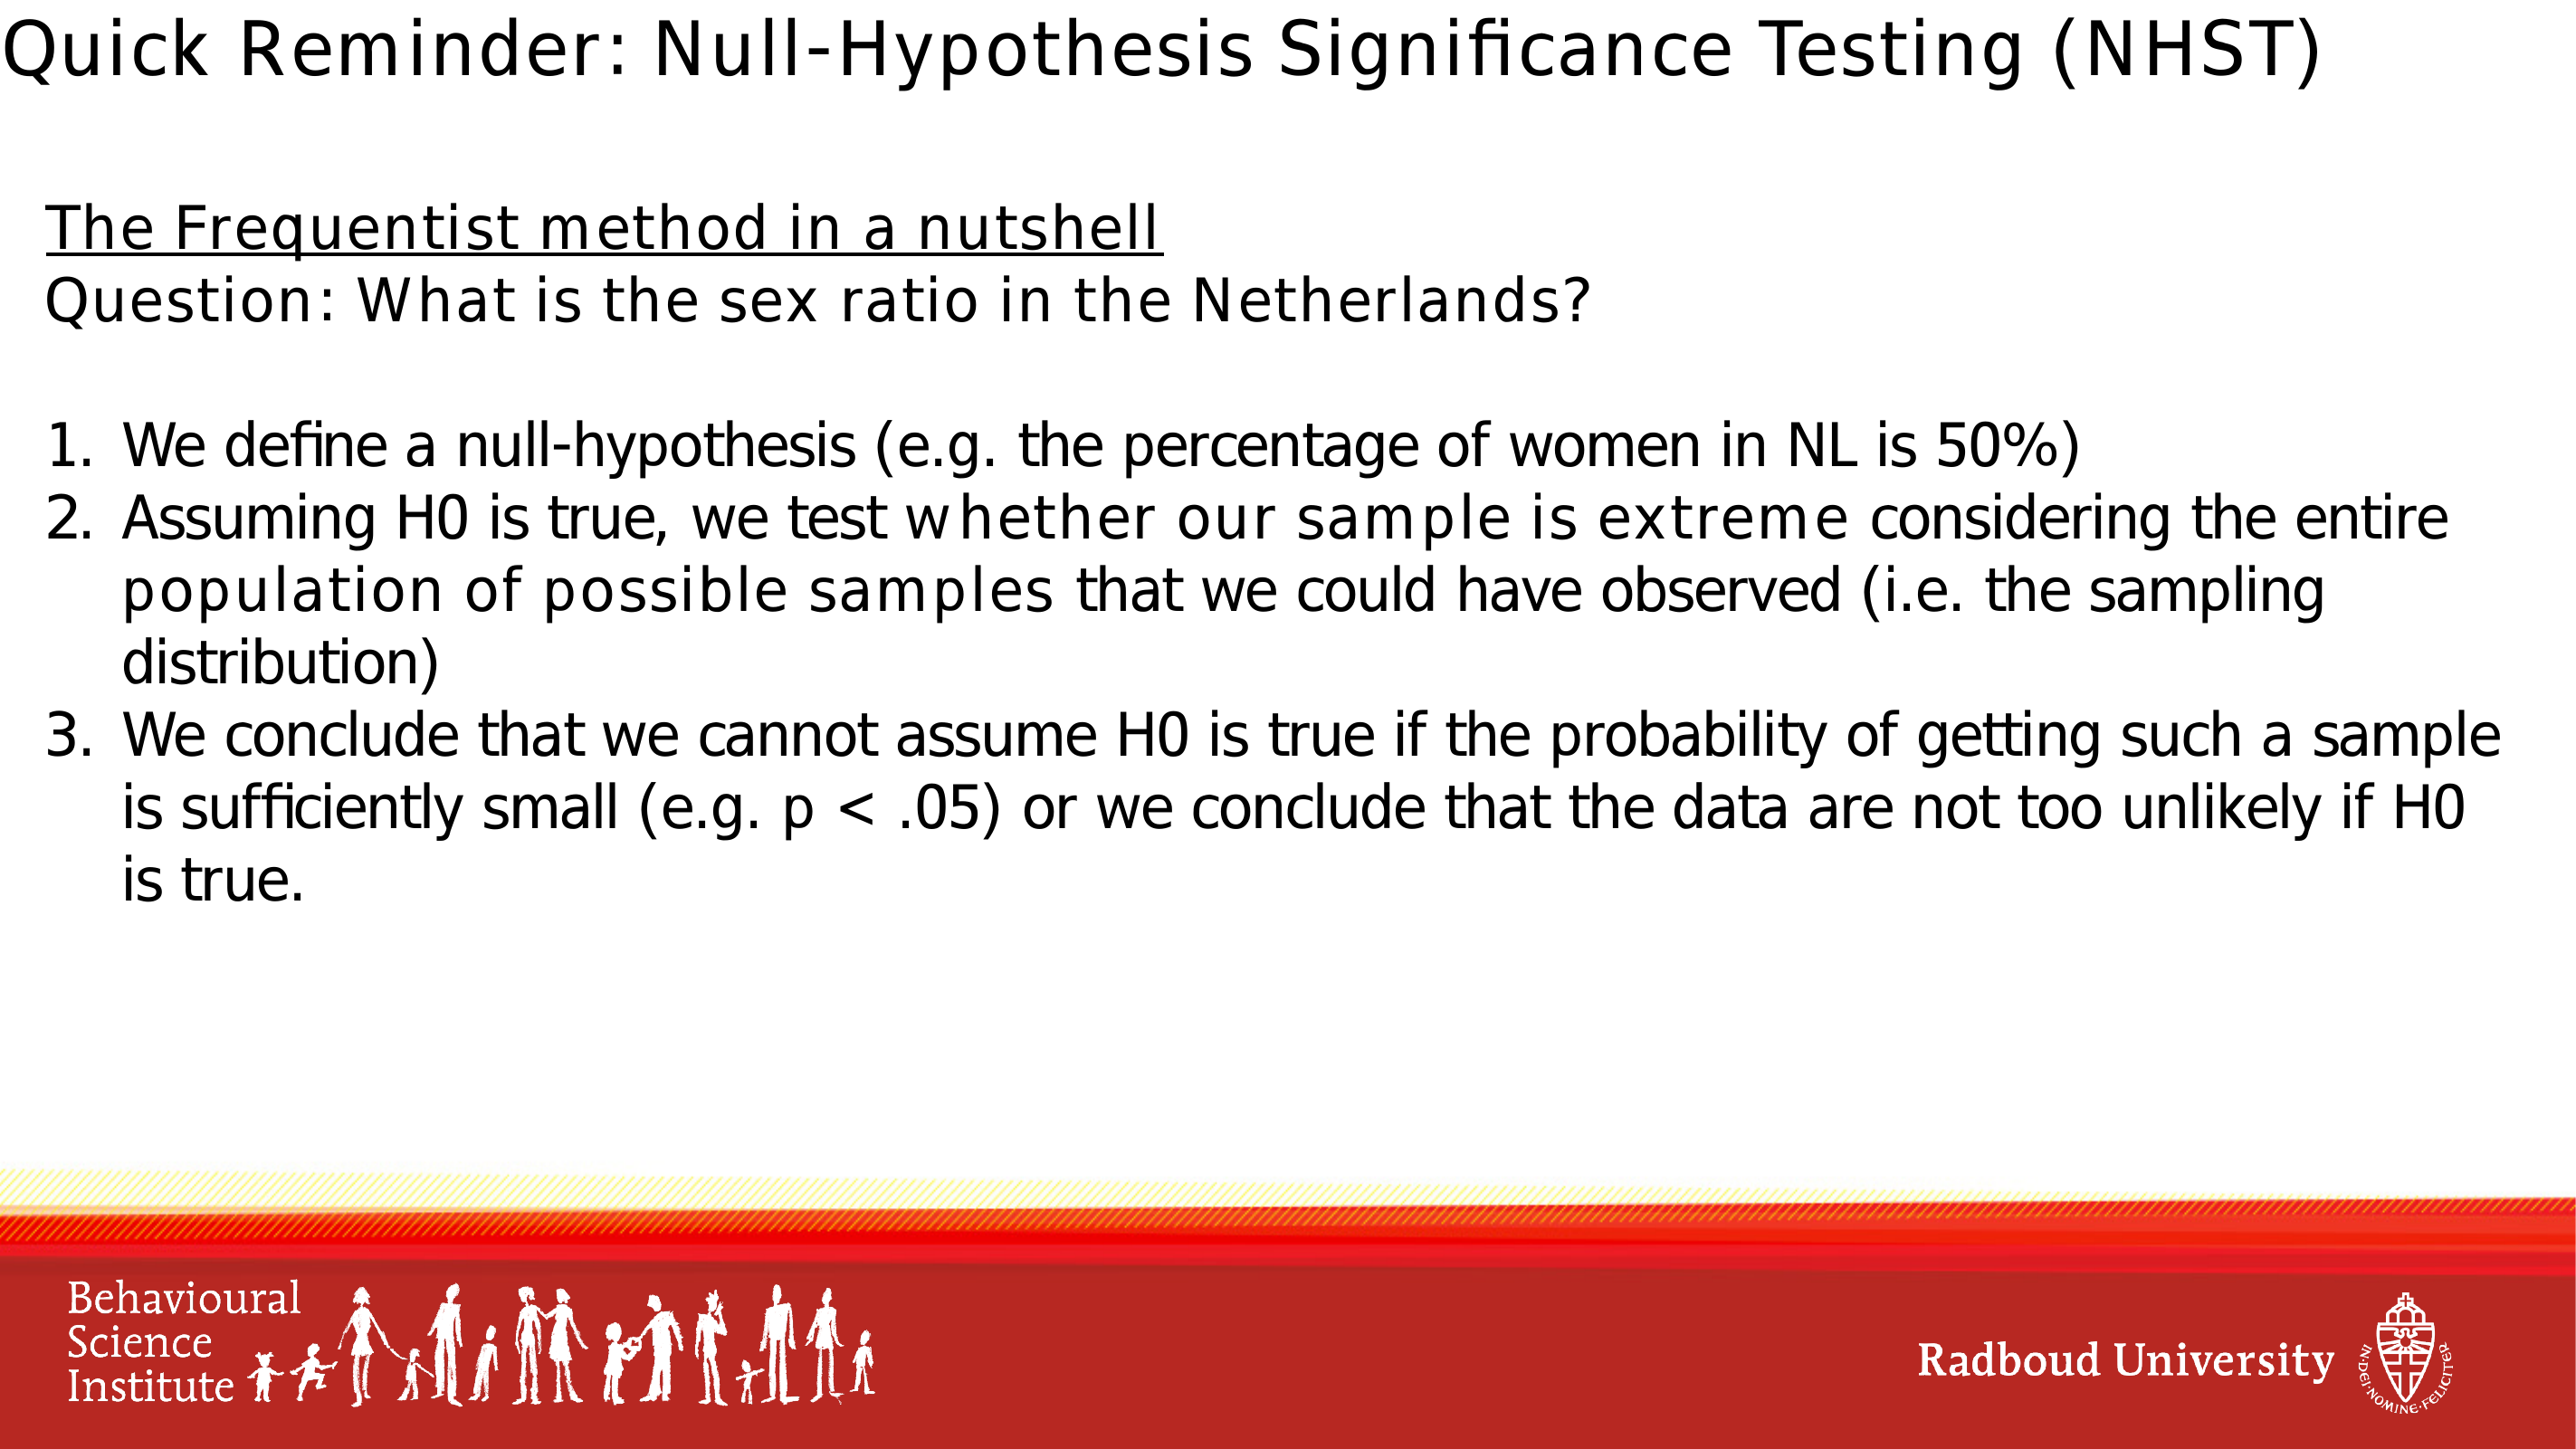

# Quick Reminder: Null-Hypothesis Significance Testing (NHST)
The Frequentist method in a nutshell
Question: What is the sex ratio in the Netherlands?

We define a null-hypothesis (e.g. the percentage of women in NL is 50%)
Assuming H0 is true, we test whether our sample is extreme considering the entire population of possible samples that we could have observed (i.e. the sampling distribution)
We conclude that we cannot assume H0 is true if the probability of getting such a sample is sufficiently small (e.g. p < .05) or we conclude that the data are not too unlikely if H0 is true.